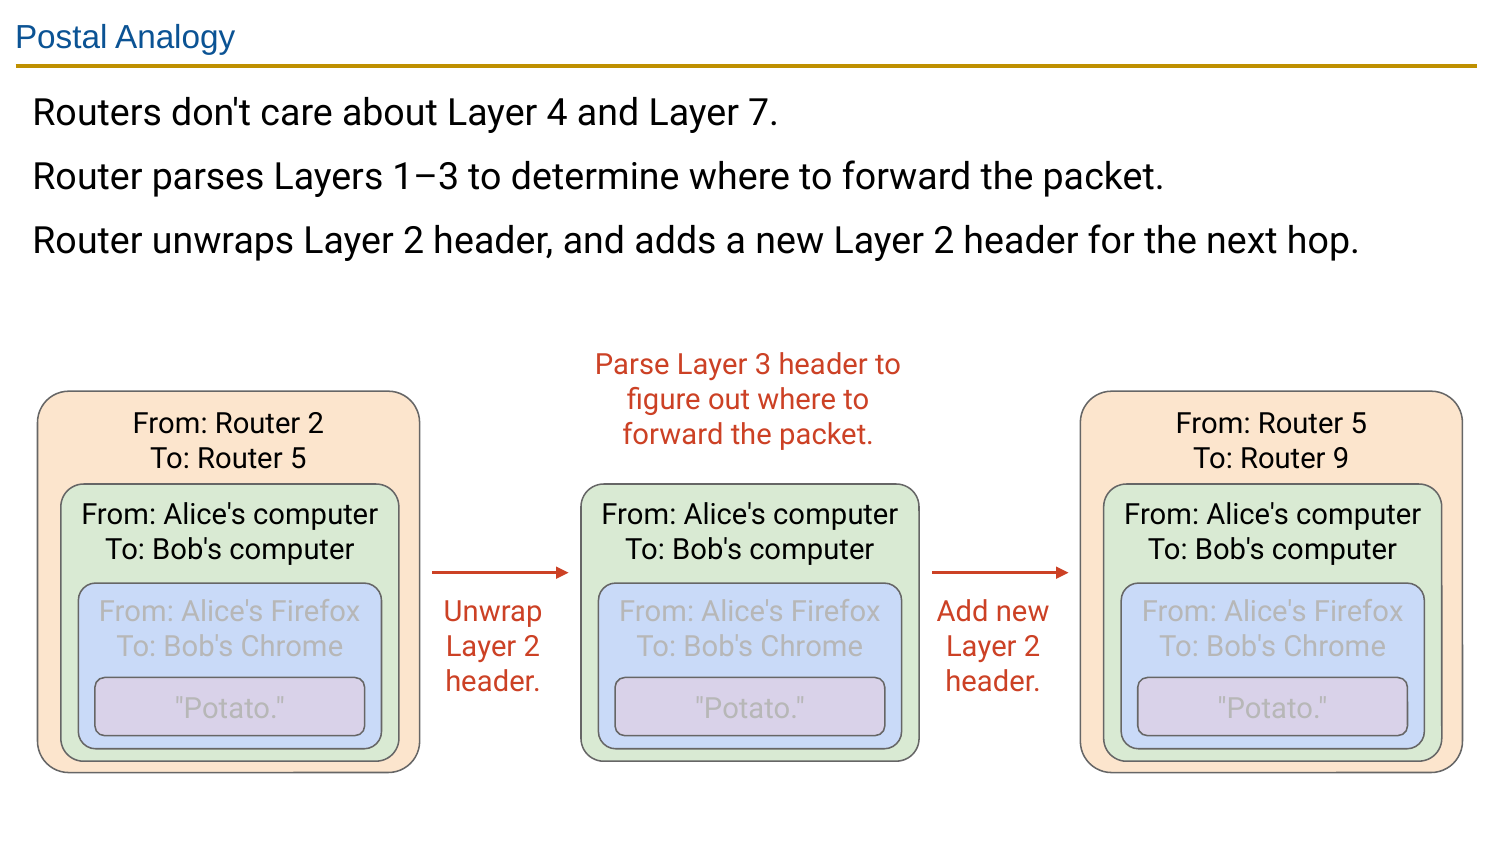

# Postal Analogy
Routers don't care about Layer 4 and Layer 7.
Router parses Layers 1–3 to determine where to forward the packet.
Router unwraps Layer 2 header, and adds a new Layer 2 header for the next hop.
Parse Layer 3 header to figure out where to forward the packet.
From: Router 2
To: Router 5
From: Router 5
To: Router 9
From: Alice's computer
To: Bob's computer
From: Alice's computer
To: Bob's computer
From: Alice's computer
To: Bob's computer
From: Alice's Firefox
To: Bob's Chrome
From: Alice's Firefox
To: Bob's Chrome
From: Alice's Firefox
To: Bob's Chrome
Unwrap Layer 2 header.
Add new Layer 2 header.
"Potato."
"Potato."
"Potato."